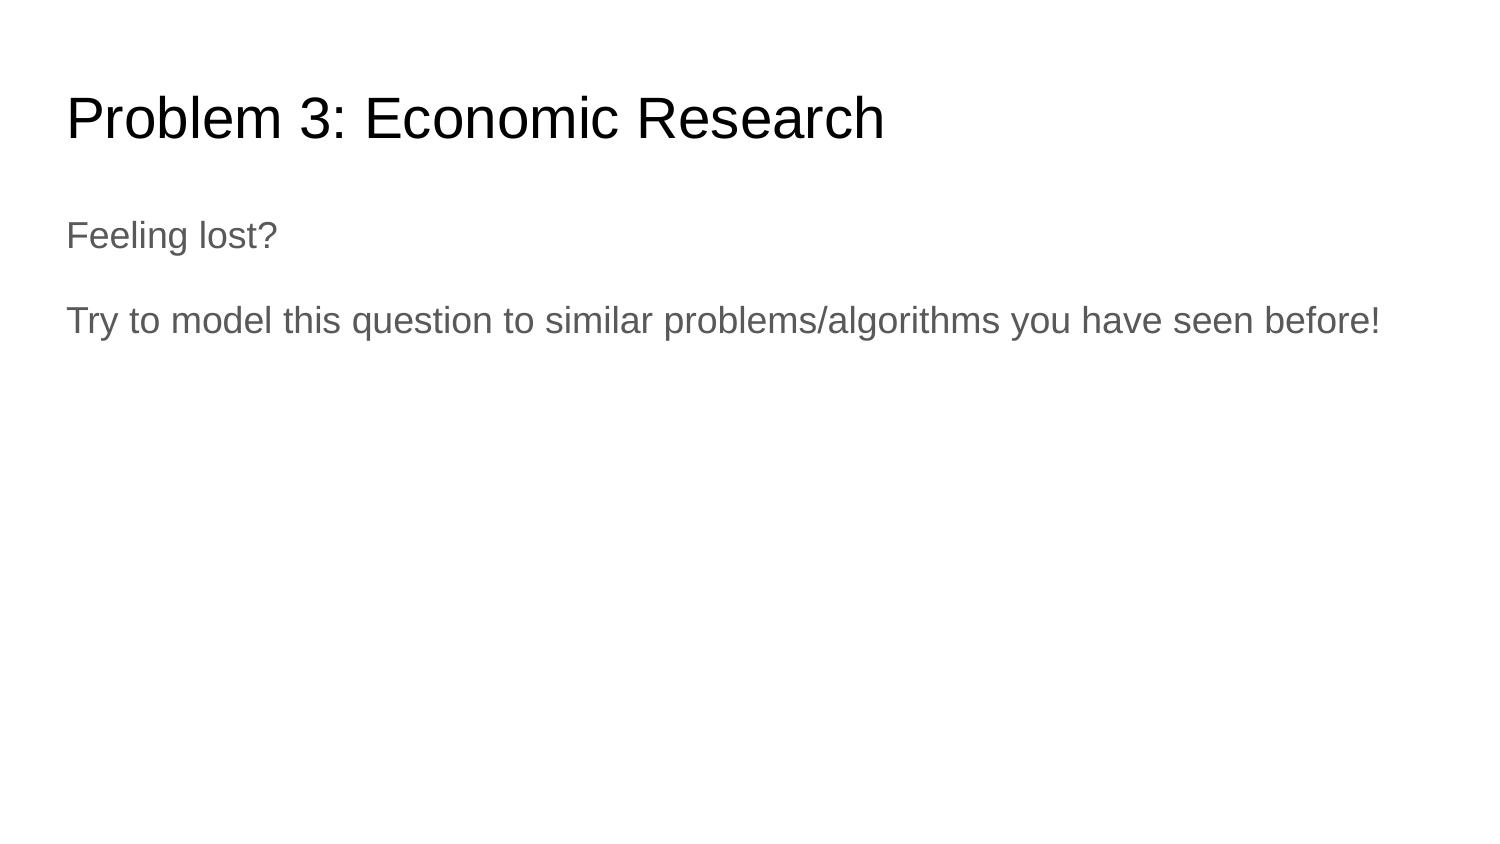

# Problem 3: Economic Research

Feeling lost?
Try to model this question to similar problems/algorithms you have seen before!